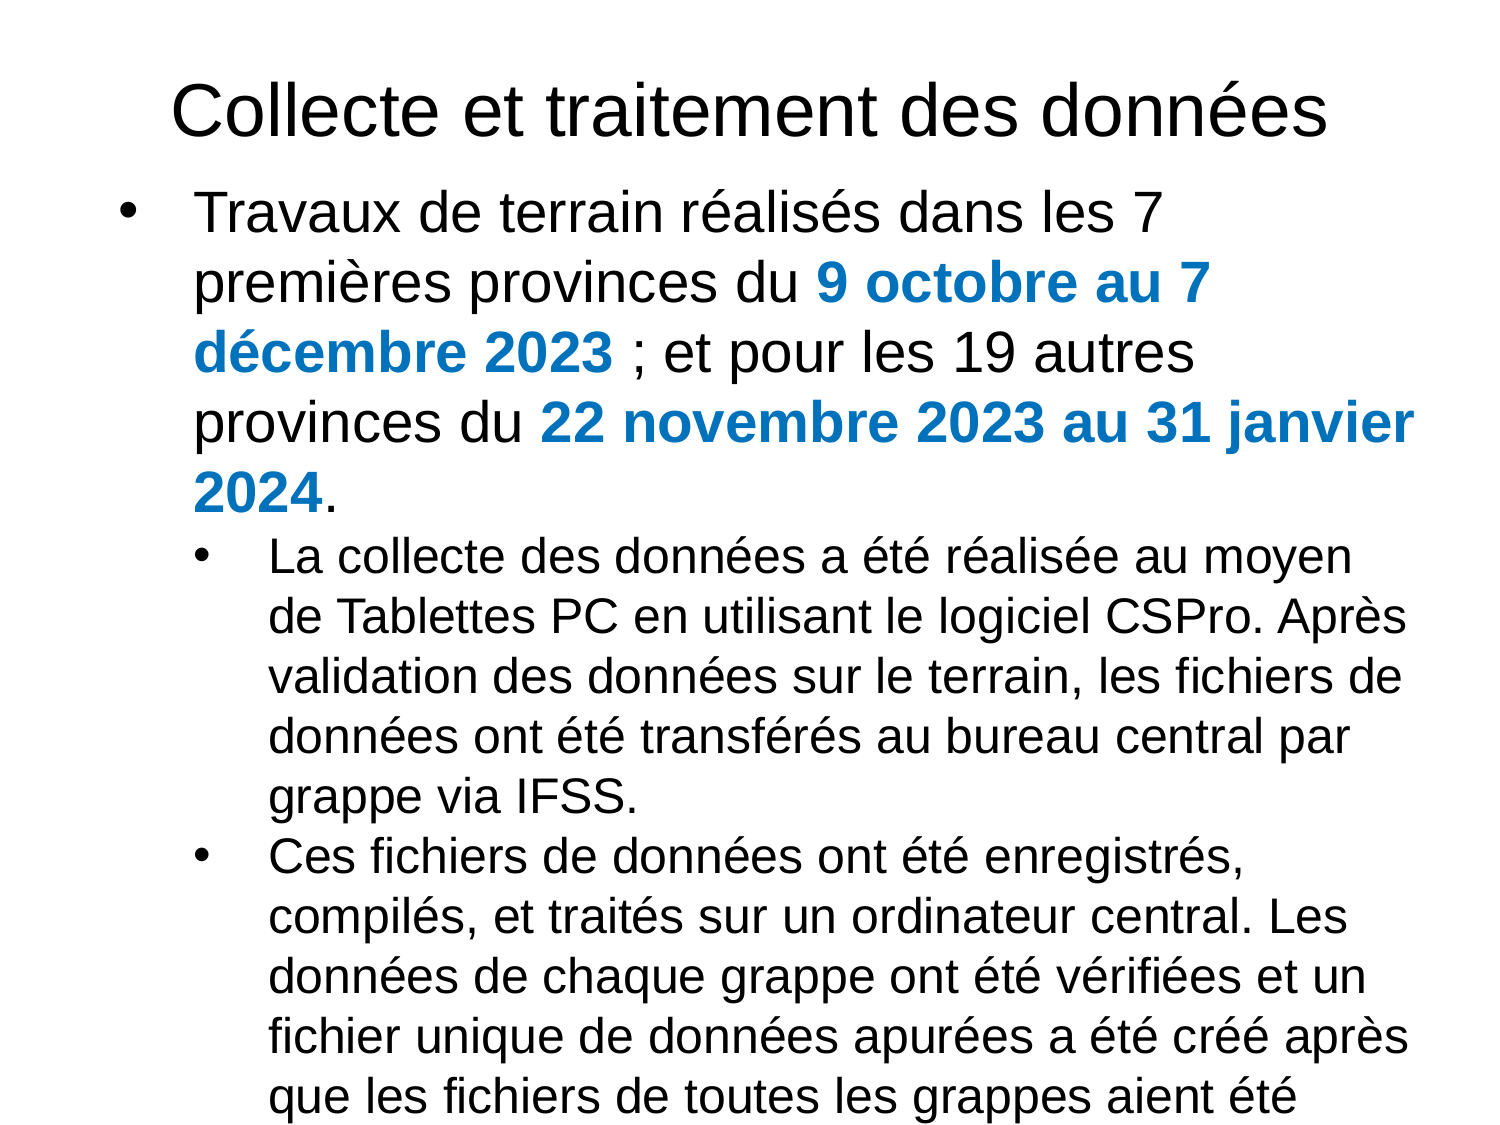

# Collecte et traitement des données
Travaux de terrain réalisés dans les 7 premières provinces du 9 octobre au 7 décembre 2023 ; et pour les 19 autres provinces du 22 novembre 2023 au 31 janvier 2024.
La collecte des données a été réalisée au moyen de Tablettes PC en utilisant le logiciel CSPro. Après validation des données sur le terrain, les fichiers de données ont été transférés au bureau central par grappe via IFSS.
Ces fichiers de données ont été enregistrés, compilés, et traités sur un ordinateur central. Les données de chaque grappe ont été vérifiées et un fichier unique de données apurées a été créé après que les fichiers de toutes les grappes aient été enregistrés et approuvés.